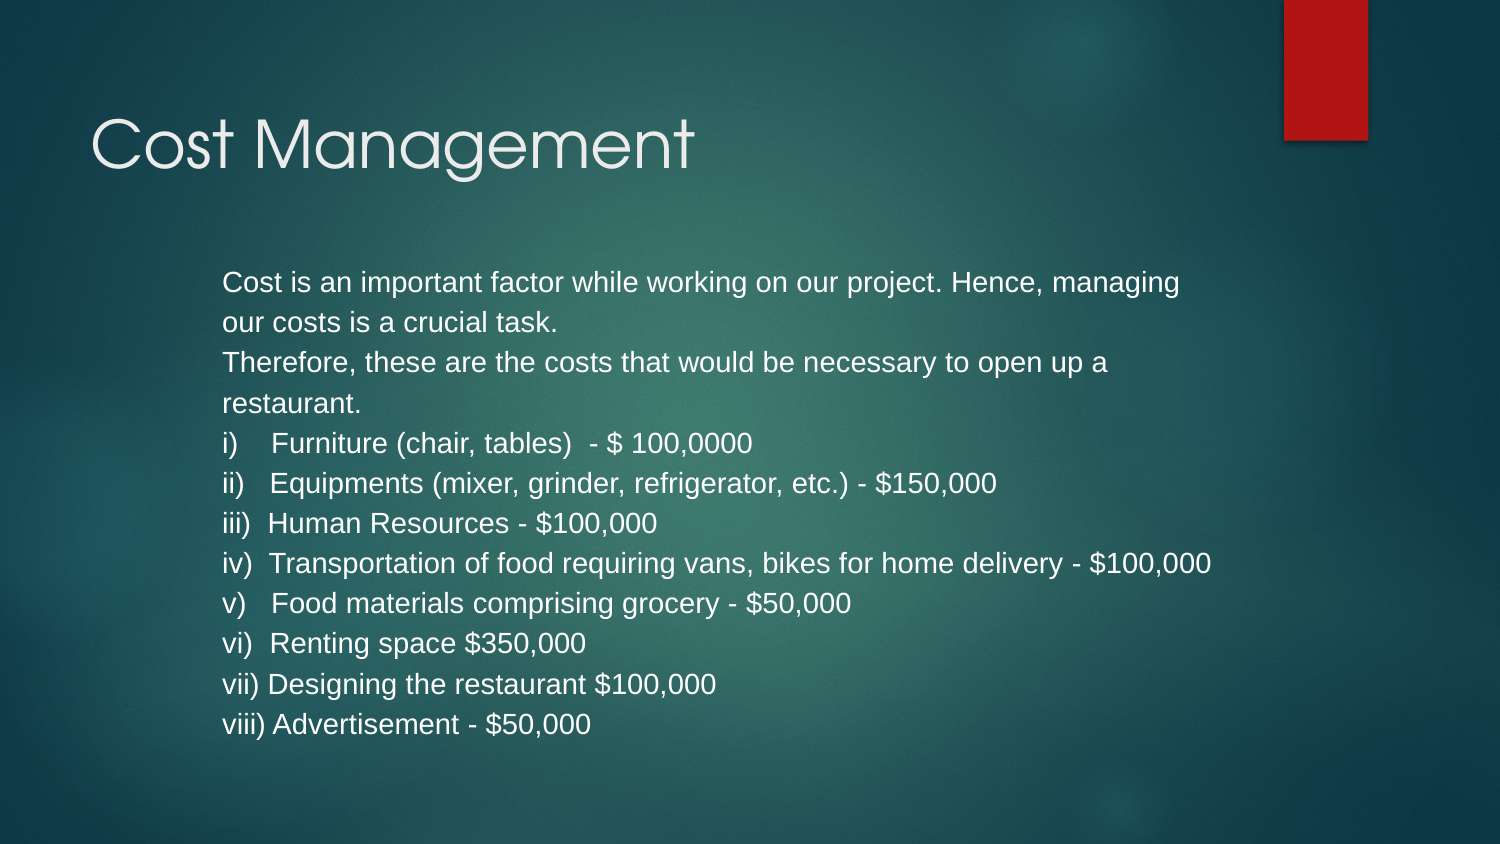

# Cost Management
Cost is an important factor while working on our project. Hence, managing our costs is a crucial task.
Therefore, these are the costs that would be necessary to open up a restaurant.
i)    Furniture (chair, tables)  - $ 100,0000
ii)   Equipments (mixer, grinder, refrigerator, etc.) - $150,000
iii)  Human Resources - $100,000
iv)  Transportation of food requiring vans, bikes for home delivery - $100,000
v)   Food materials comprising grocery - $50,000
vi)  Renting space $350,000
vii) Designing the restaurant $100,000
viii) Advertisement - $50,000